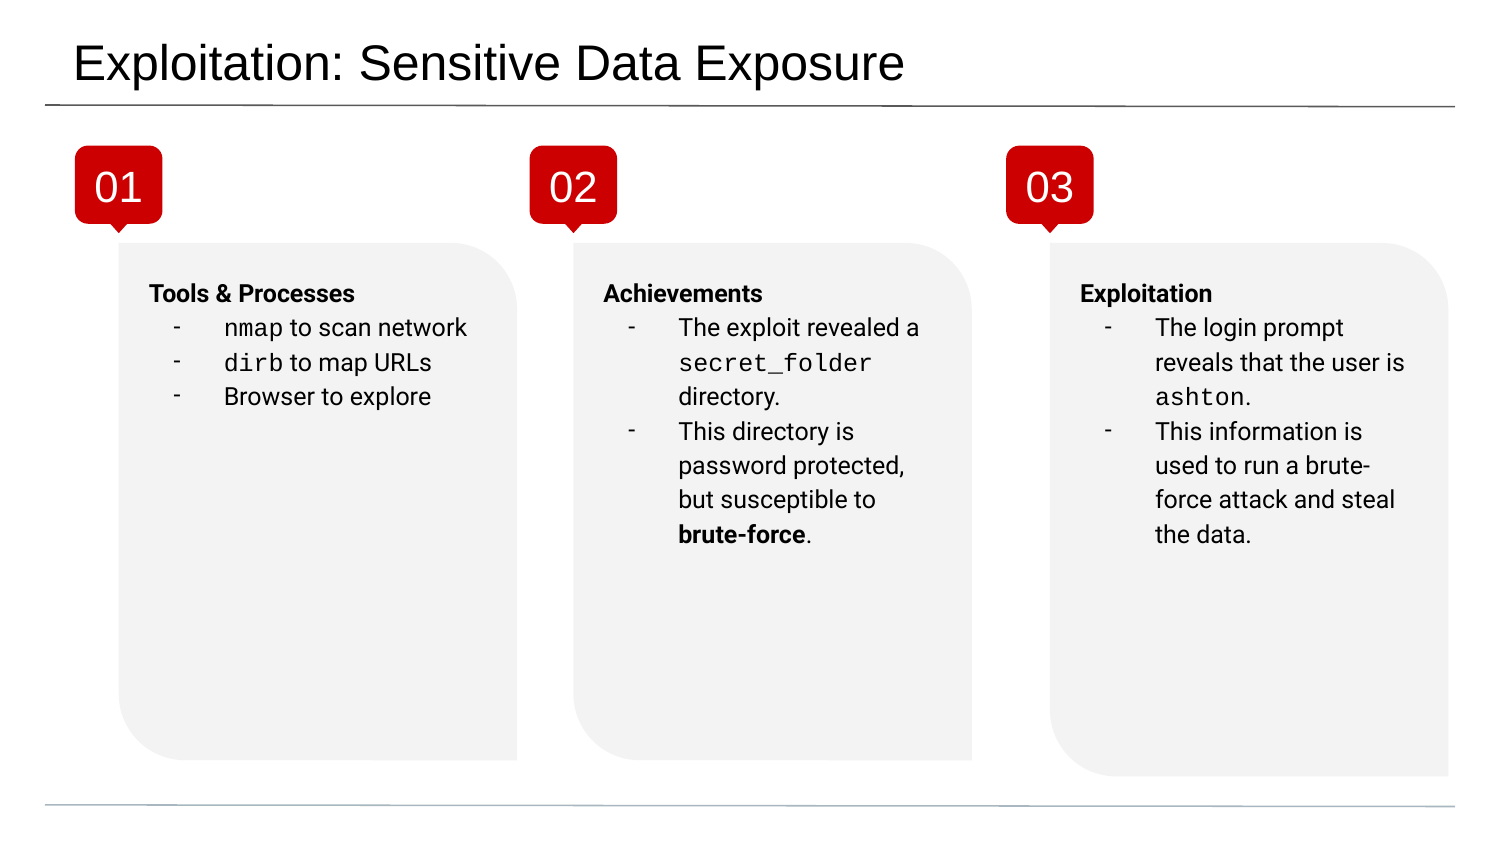

# Exploitation: Sensitive Data Exposure
01

02

03

Tools & Processes
nmap to scan network
dirb to map URLs
Browser to explore

Achievements
The exploit revealed a secret_folder directory.
This directory is password protected, but susceptible to brute-force.

Exploitation
The login prompt reveals that the user is ashton.
This information is used to run a brute-force attack and steal the data.